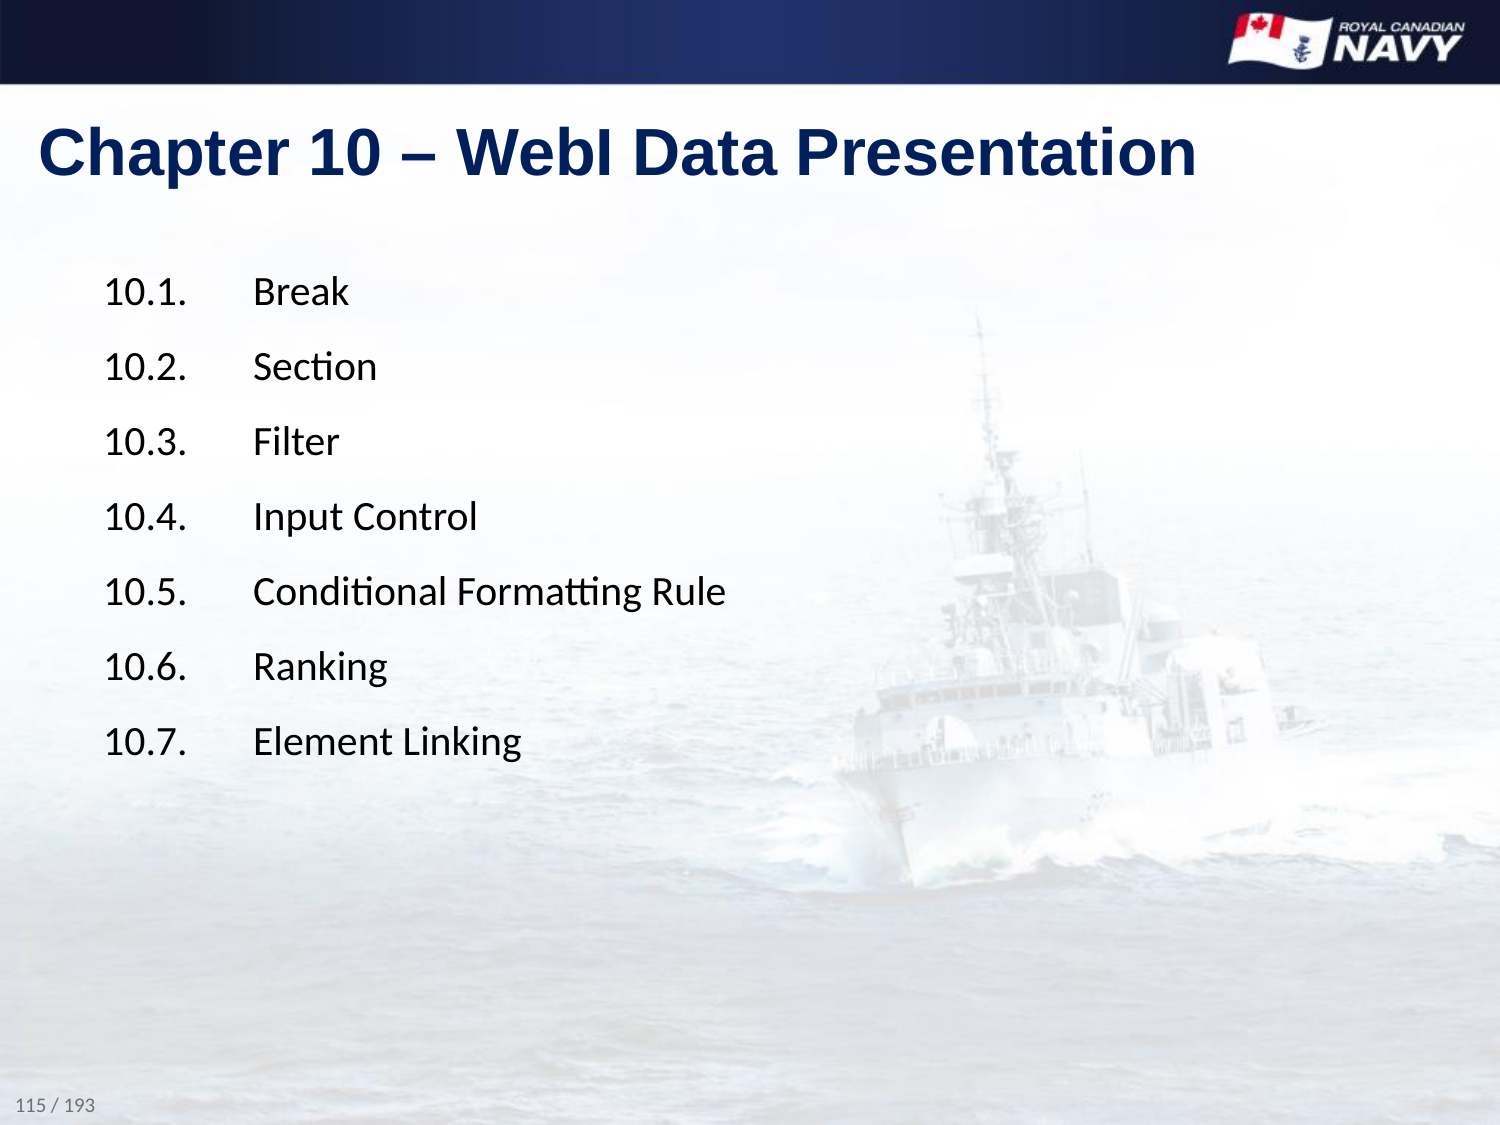

# Chapter 10 – WebI Data Presentation
10.1.	Break
10.2.	Section
10.3.	Filter
10.4.	Input Control
10.5.	Conditional Formatting Rule
10.6.	Ranking
10.7.	Element Linking
115 / 193